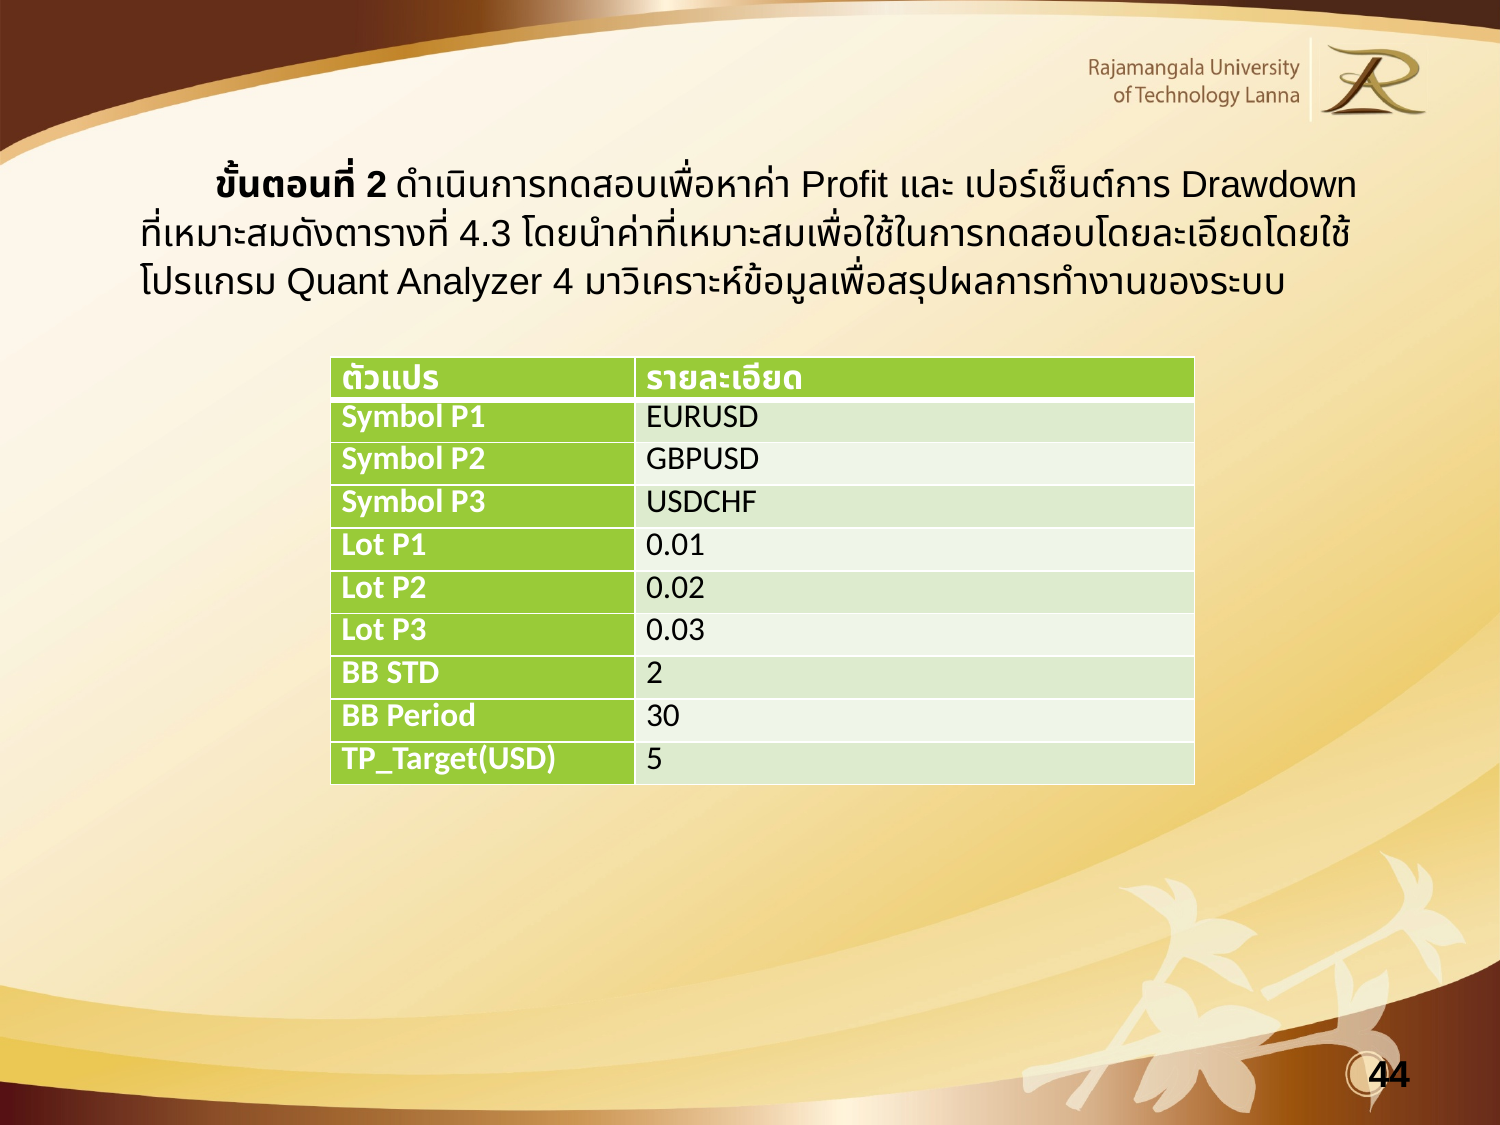

ขั้นตอนที่ 2 ดำเนินการทดสอบเพื่อหาค่า Profit และ เปอร์เช็นต์การ Drawdown ที่เหมาะสมดังตารางที่ 4.3 โดยนำค่าที่เหมาะสมเพื่อใช้ในการทดสอบโดยละเอียดโดยใช้โปรแกรม Quant Analyzer 4 มาวิเคราะห์ข้อมูลเพื่อสรุปผลการทำงานของระบบ
| ตัวแปร | รายละเอียด |
| --- | --- |
| Symbol P1 | EURUSD |
| Symbol P2 | GBPUSD |
| Symbol P3 | USDCHF |
| Lot P1 | 0.01 |
| Lot P2 | 0.02 |
| Lot P3 | 0.03 |
| BB STD | 2 |
| BB Period | 30 |
| TP\_Target(USD) | 5 |
44